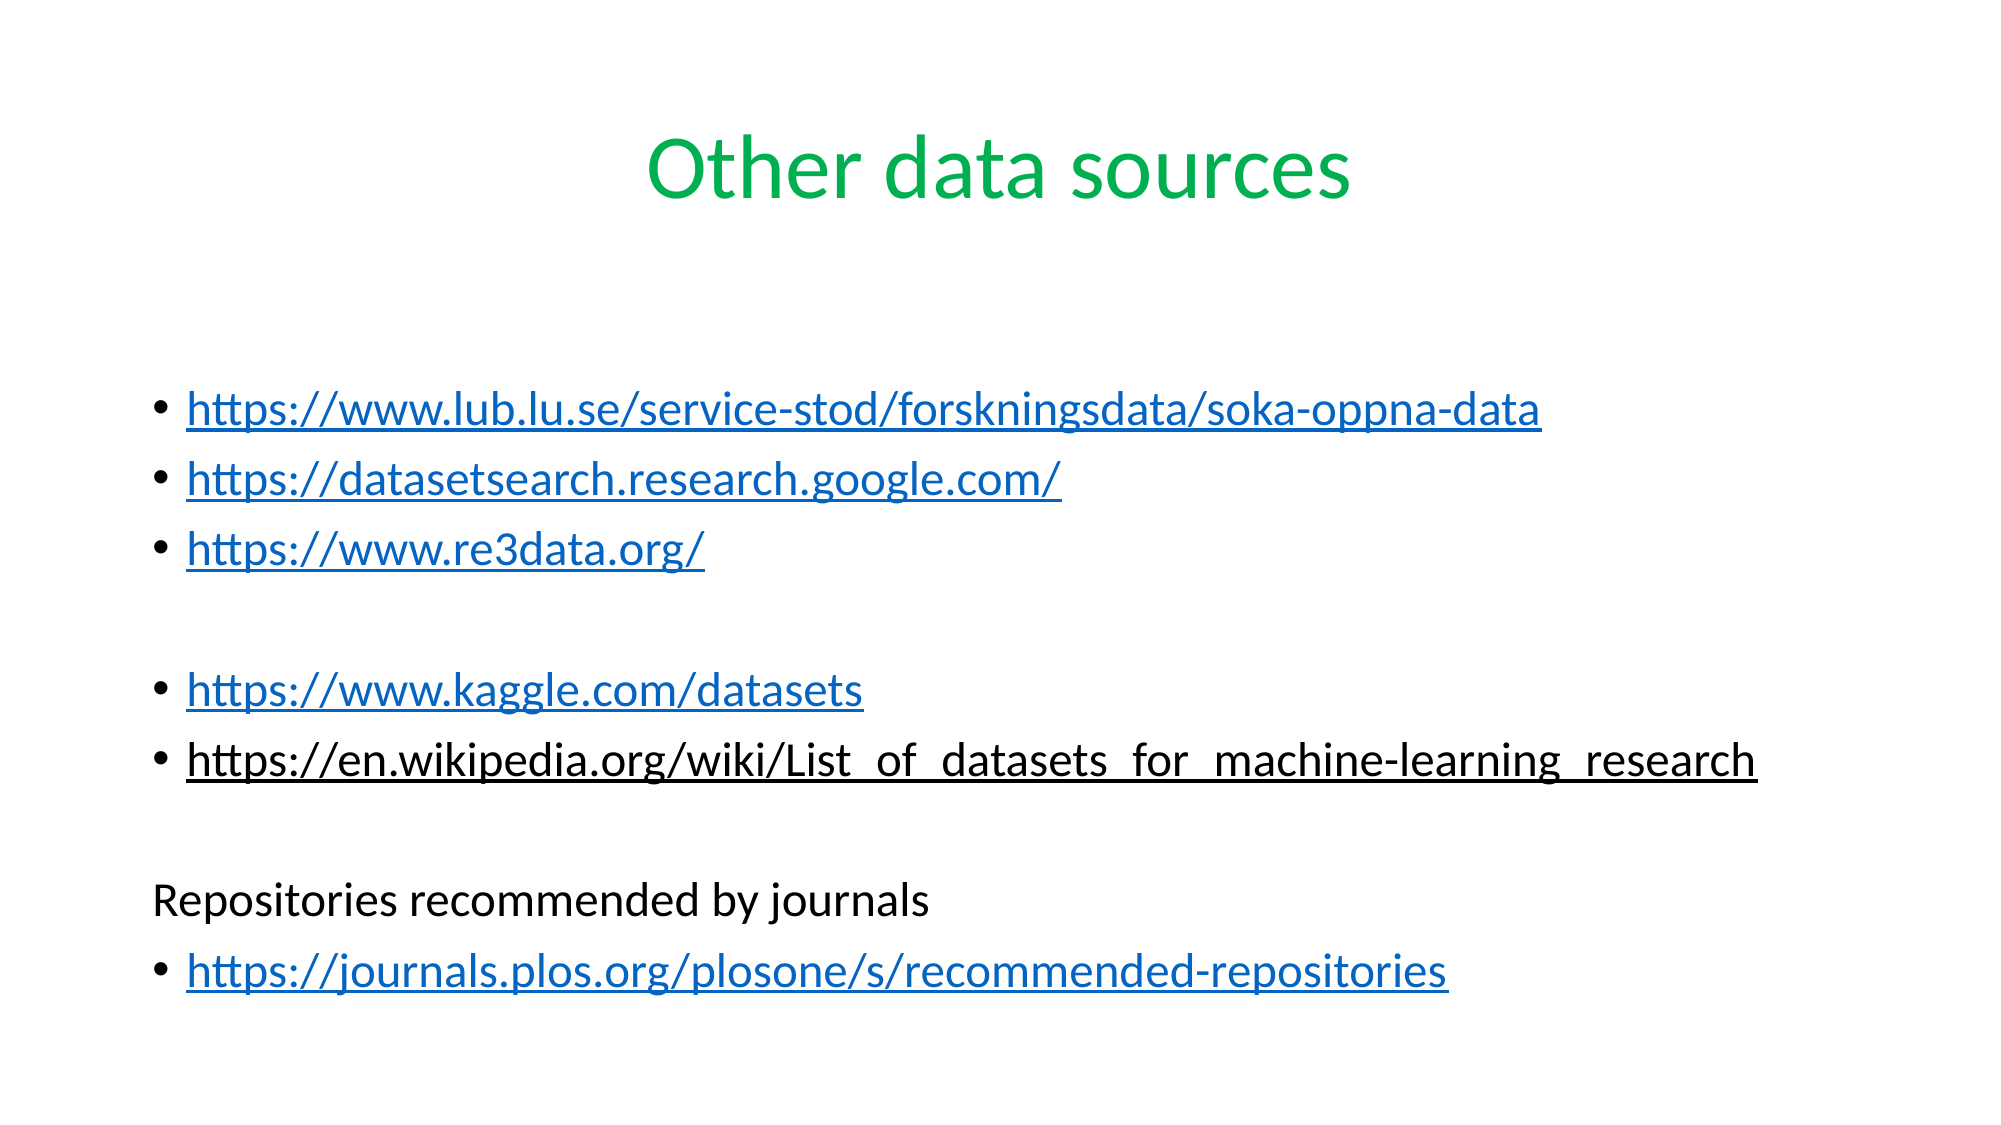

# Other data sources

https://www.lub.lu.se/service-stod/forskningsdata/soka-oppna-data
https://datasetsearch.research.google.com/
https://www.re3data.org/

https://www.kaggle.com/datasets
https://en.wikipedia.org/wiki/List_of_datasets_for_machine-learning_research

Repositories recommended by journals
https://journals.plos.org/plosone/s/recommended-repositories